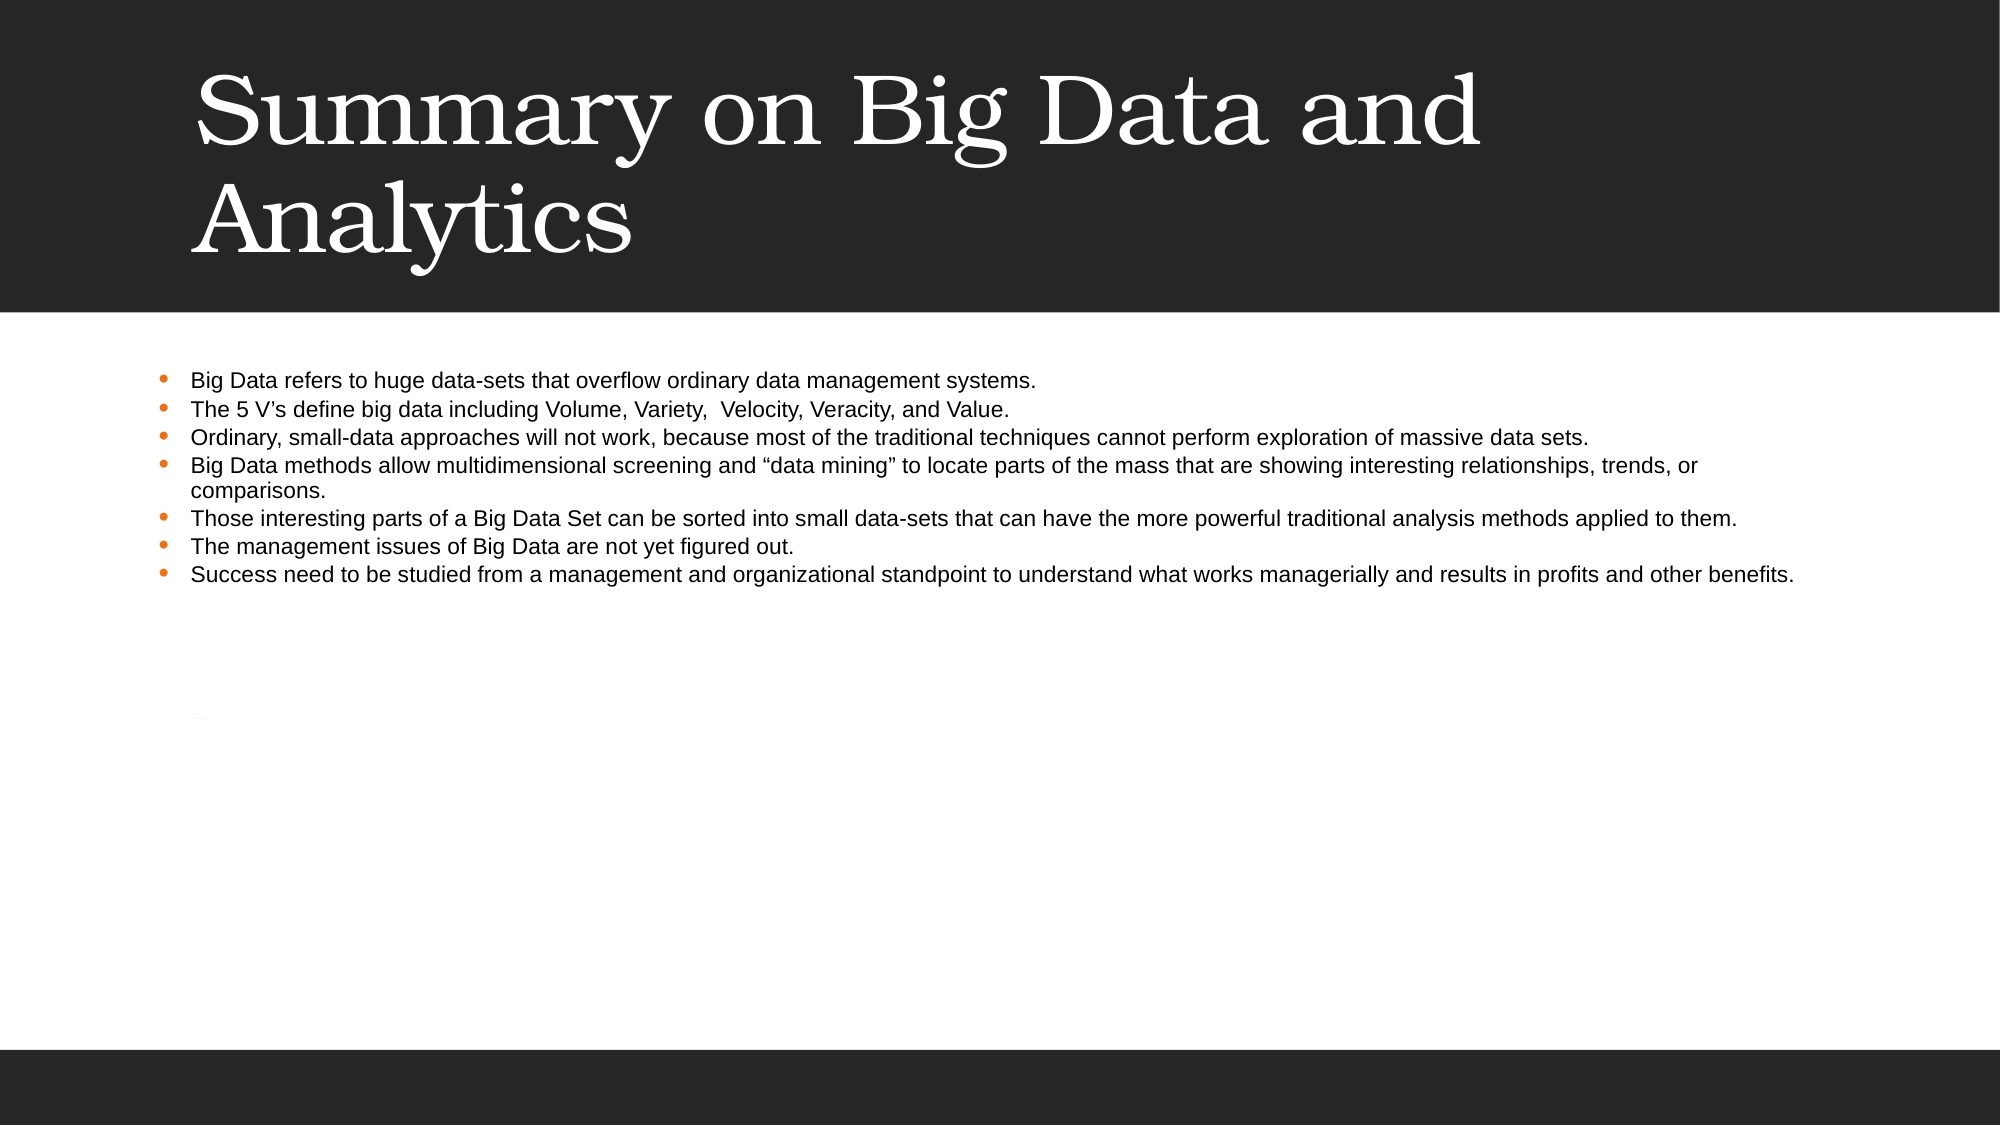

Summary on Big Data and Analytics
Big Data refers to huge data-sets that overflow ordinary data management systems.
The 5 V’s define big data including Volume, Variety,  Velocity, Veracity, and Value.
Ordinary, small-data approaches will not work, because most of the traditional techniques cannot perform exploration of massive data sets.
Big Data methods allow multidimensional screening and “data mining” to locate parts of the mass that are showing interesting relationships, trends, or comparisons.
Those interesting parts of a Big Data Set can be sorted into small data-sets that can have the more powerful traditional analysis methods applied to them.
The management issues of Big Data are not yet figured out.
Success need to be studied from a management and organizational standpoint to understand what works managerially and results in profits and other benefits.

…………………………………..